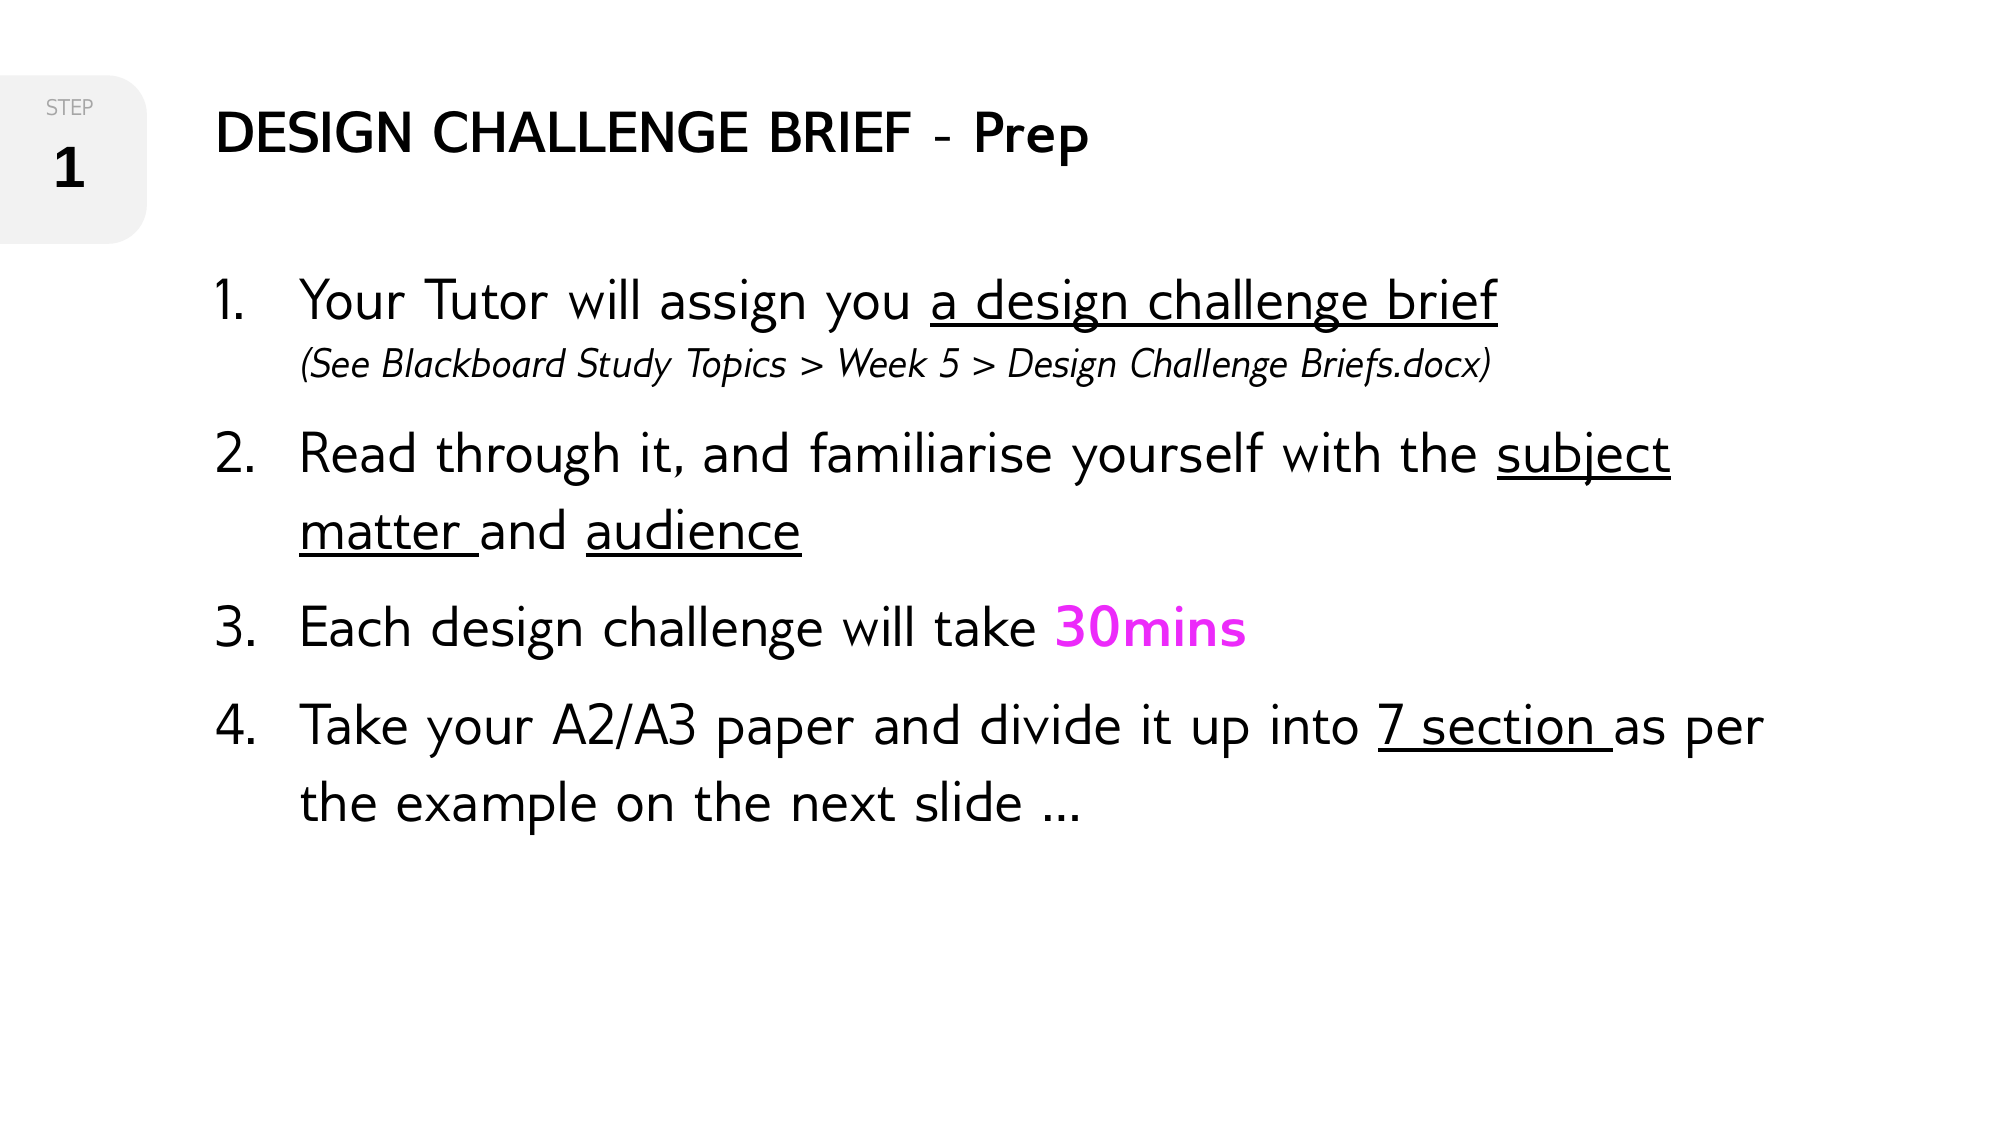

DESIGN CHALLENGE BRIEF - Prep
Your Tutor will assign you a design challenge brief
(See Blackboard Study Topics > Week 5 > Design Challenge Briefs.docx)
Read through it, and familiarise yourself with the subject matter and audience
Each design challenge will take 30mins
Take your A2/A3 paper and divide it up into 7 section as per the example on the next slide …

1